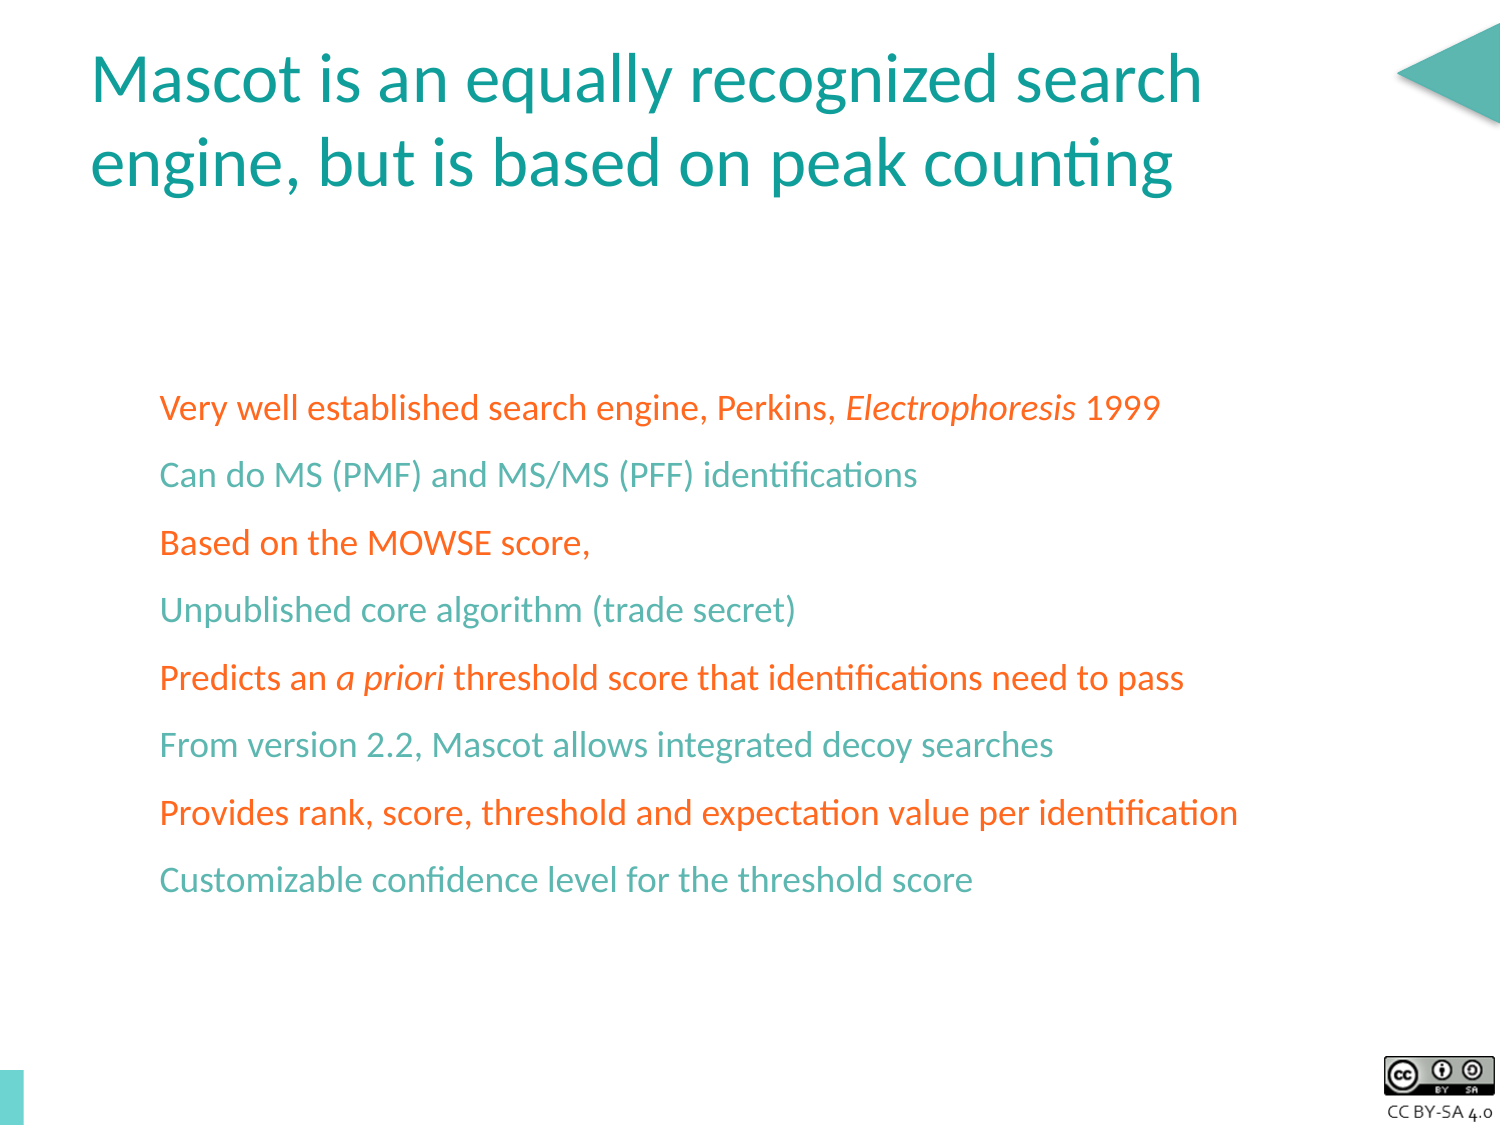

# Mascot is an equally recognized search engine, but is based on peak counting
Very well established search engine, Perkins, Electrophoresis 1999
Can do MS (PMF) and MS/MS (PFF) identifications
Based on the MOWSE score,
Unpublished core algorithm (trade secret)
Predicts an a priori threshold score that identifications need to pass
From version 2.2, Mascot allows integrated decoy searches
Provides rank, score, threshold and expectation value per identification
Customizable confidence level for the threshold score